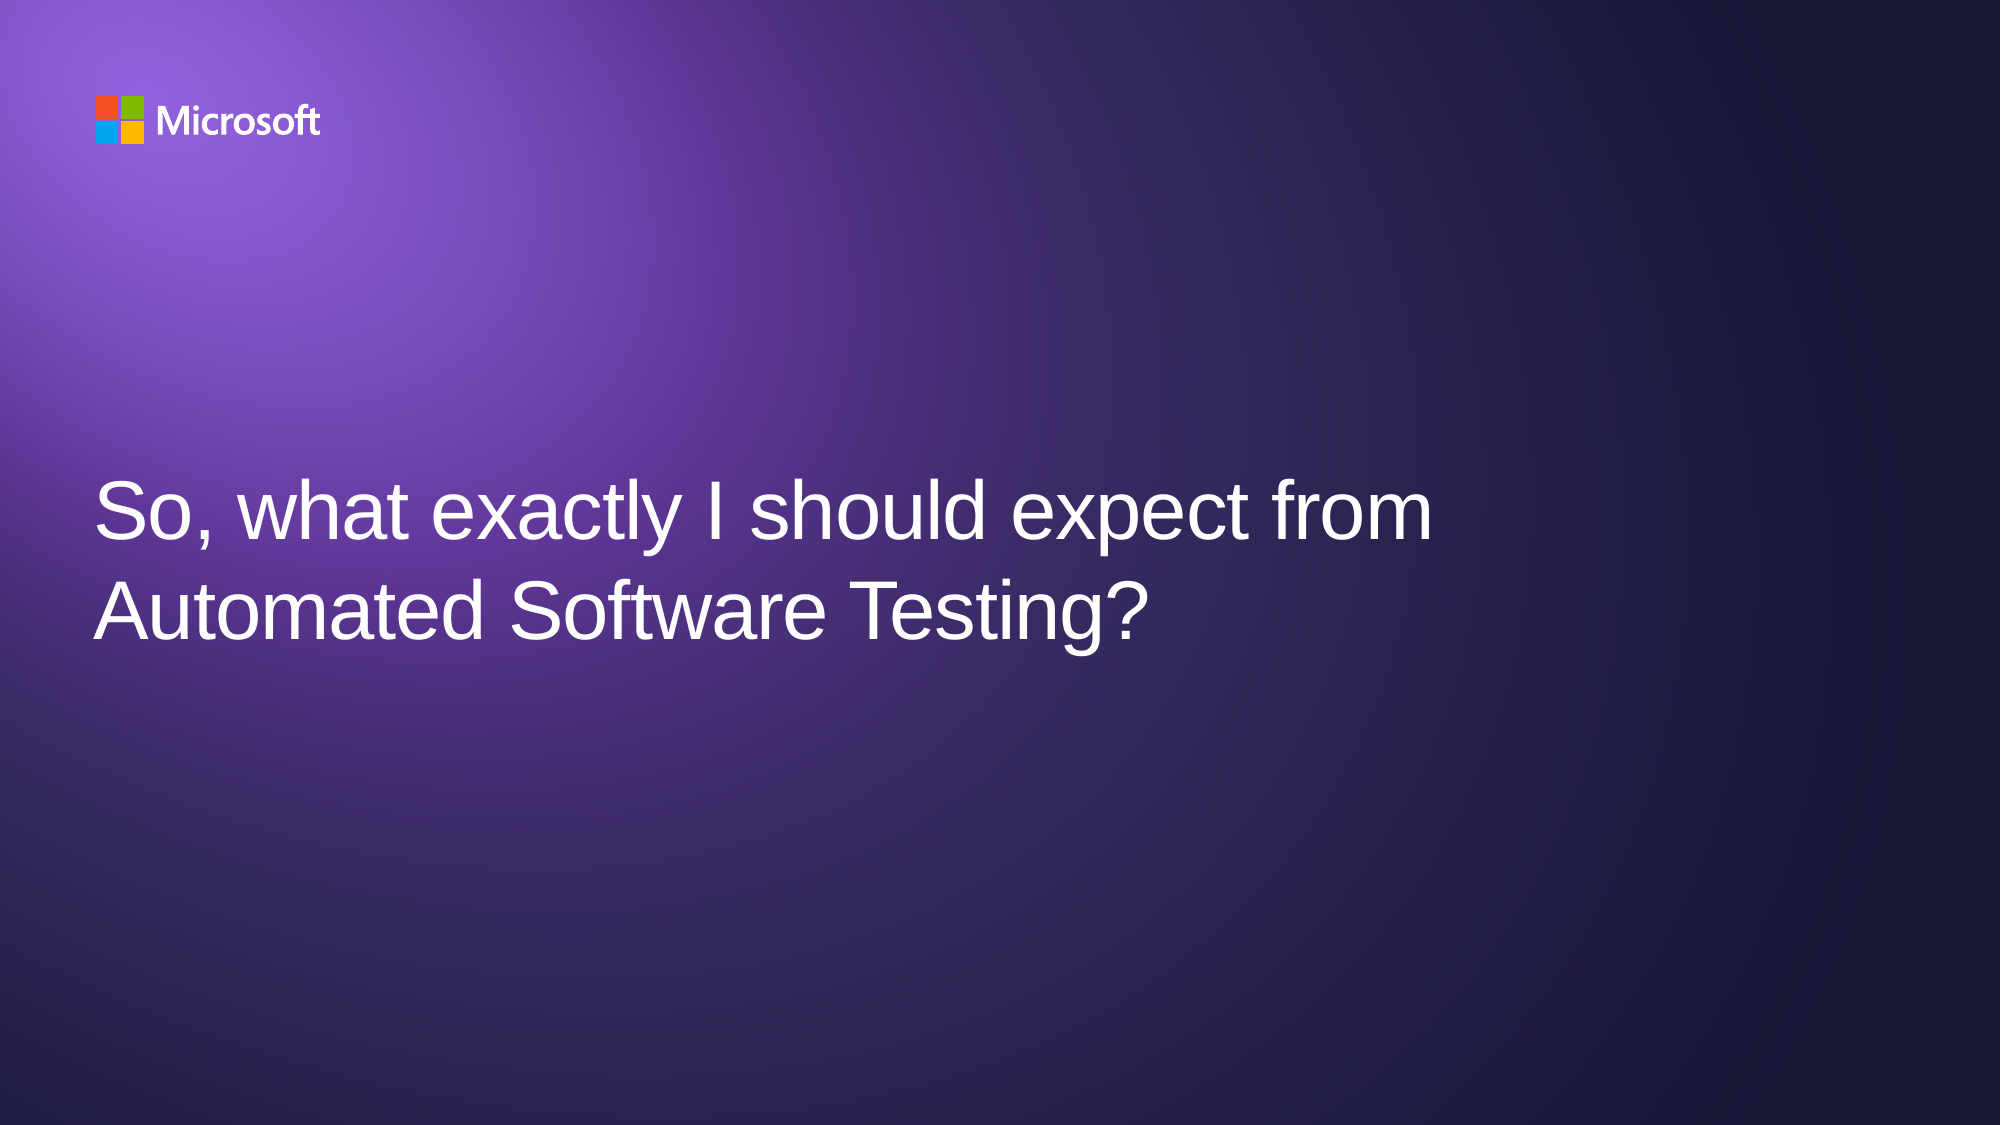

# So, what exactly I should expect from Automated Software Testing?